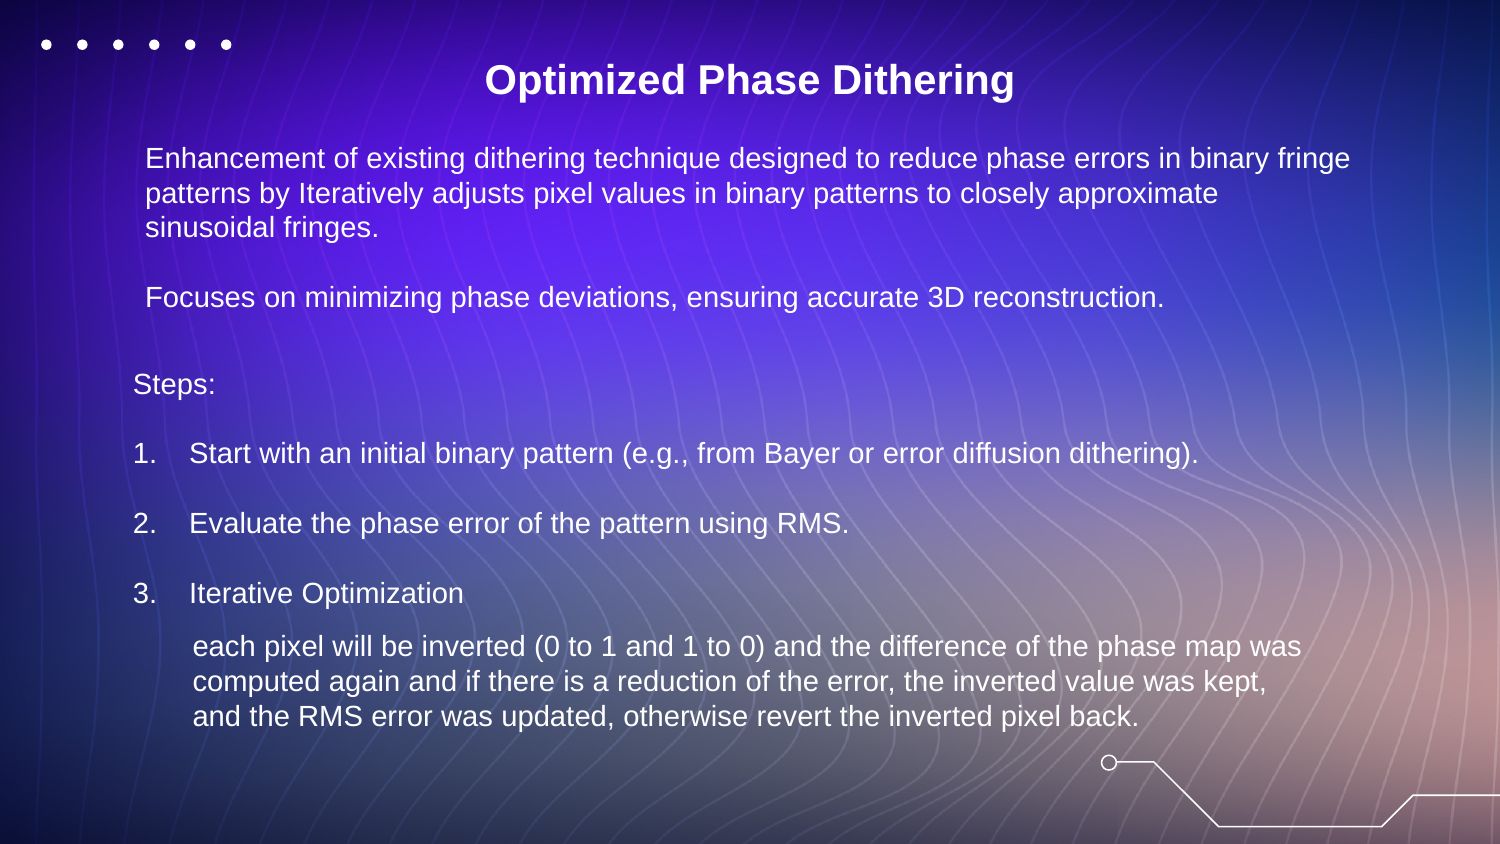

# Optimized Phase Dithering
Enhancement of existing dithering technique designed to reduce phase errors in binary fringe patterns by Iteratively adjusts pixel values in binary patterns to closely approximate sinusoidal fringes.

Focuses on minimizing phase deviations, ensuring accurate 3D reconstruction.

Steps:

Start with an initial binary pattern (e.g., from Bayer or error diffusion dithering).

Evaluate the phase error of the pattern using RMS.

Iterative Optimization
each pixel will be inverted (0 to 1 and 1 to 0) and the difference of the phase map was computed again and if there is a reduction of the error, the inverted value was kept, and the RMS error was updated, otherwise revert the inverted pixel back.